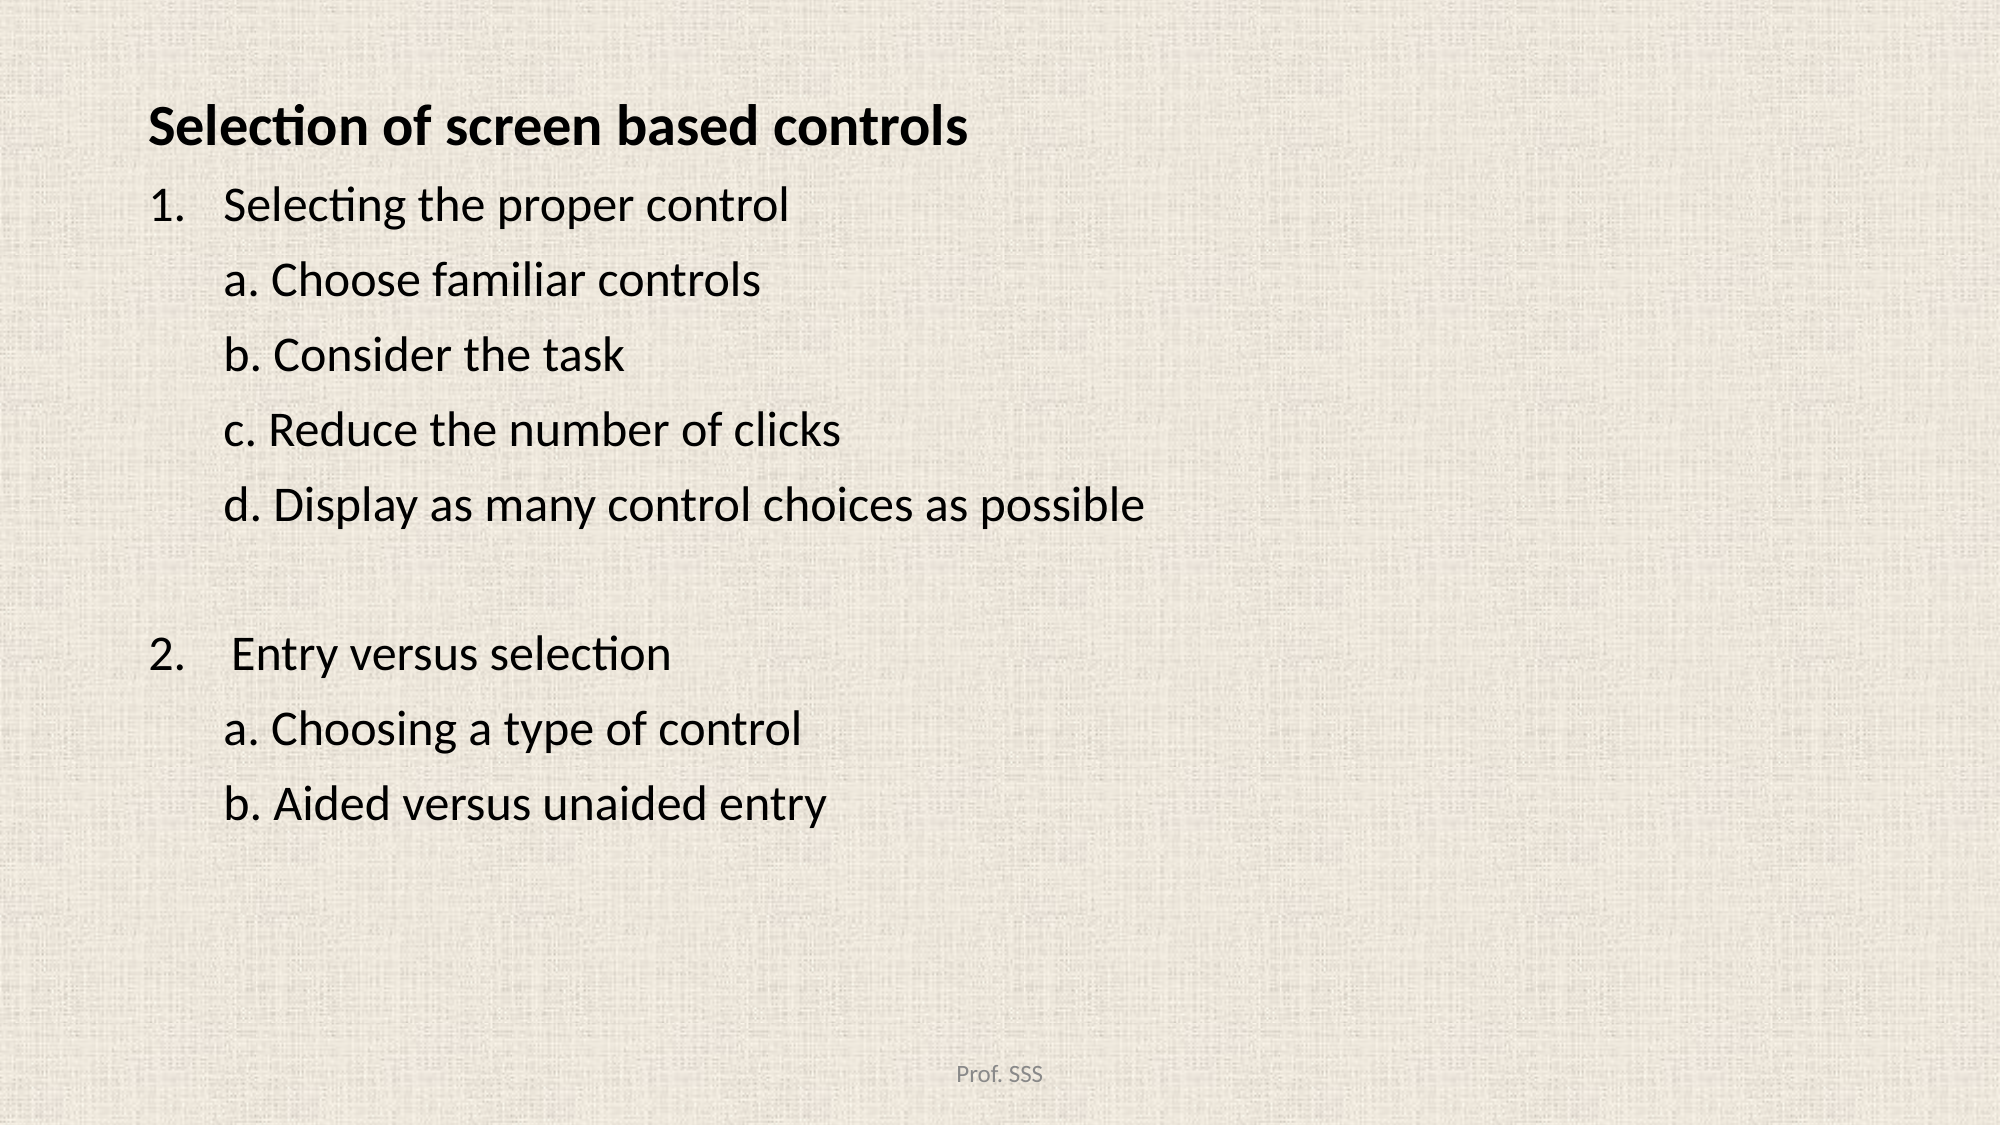

Selection of screen based controls
Selecting the proper control
	a. Choose familiar controls
	b. Consider the task
	c. Reduce the number of clicks
	d. Display as many control choices as possible

2.    Entry versus selection
	a. Choosing a type of control
	b. Aided versus unaided entry

#
Prof. SSS